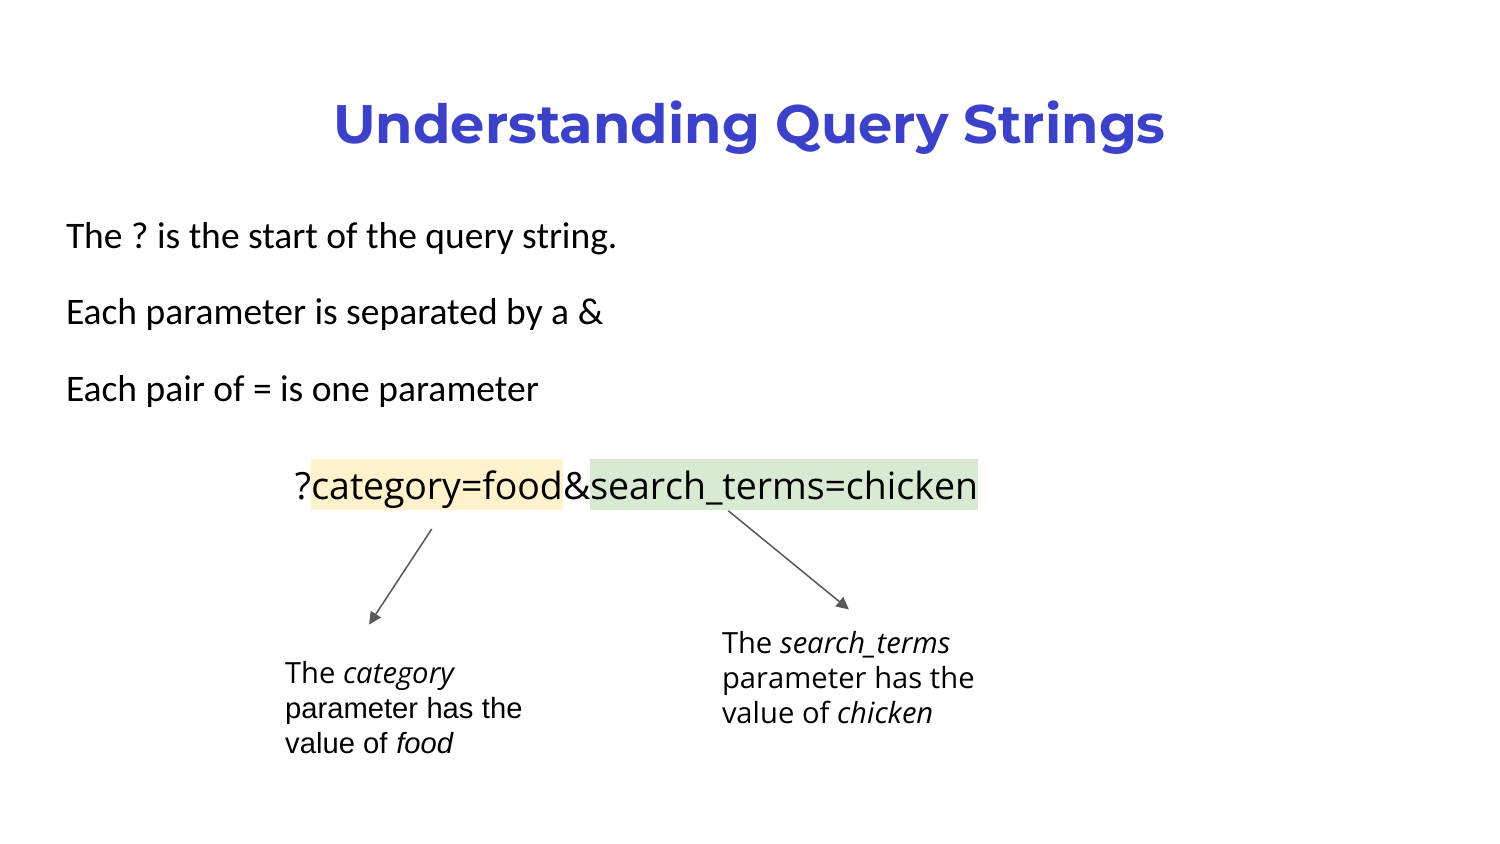

Understanding Query Strings
The ? is the start of the query string.
Each parameter is separated by a &
Each pair of = is one parameter
?category=food&search_terms=chicken
The search_terms parameter has the value of chicken
The category parameter has the value of food